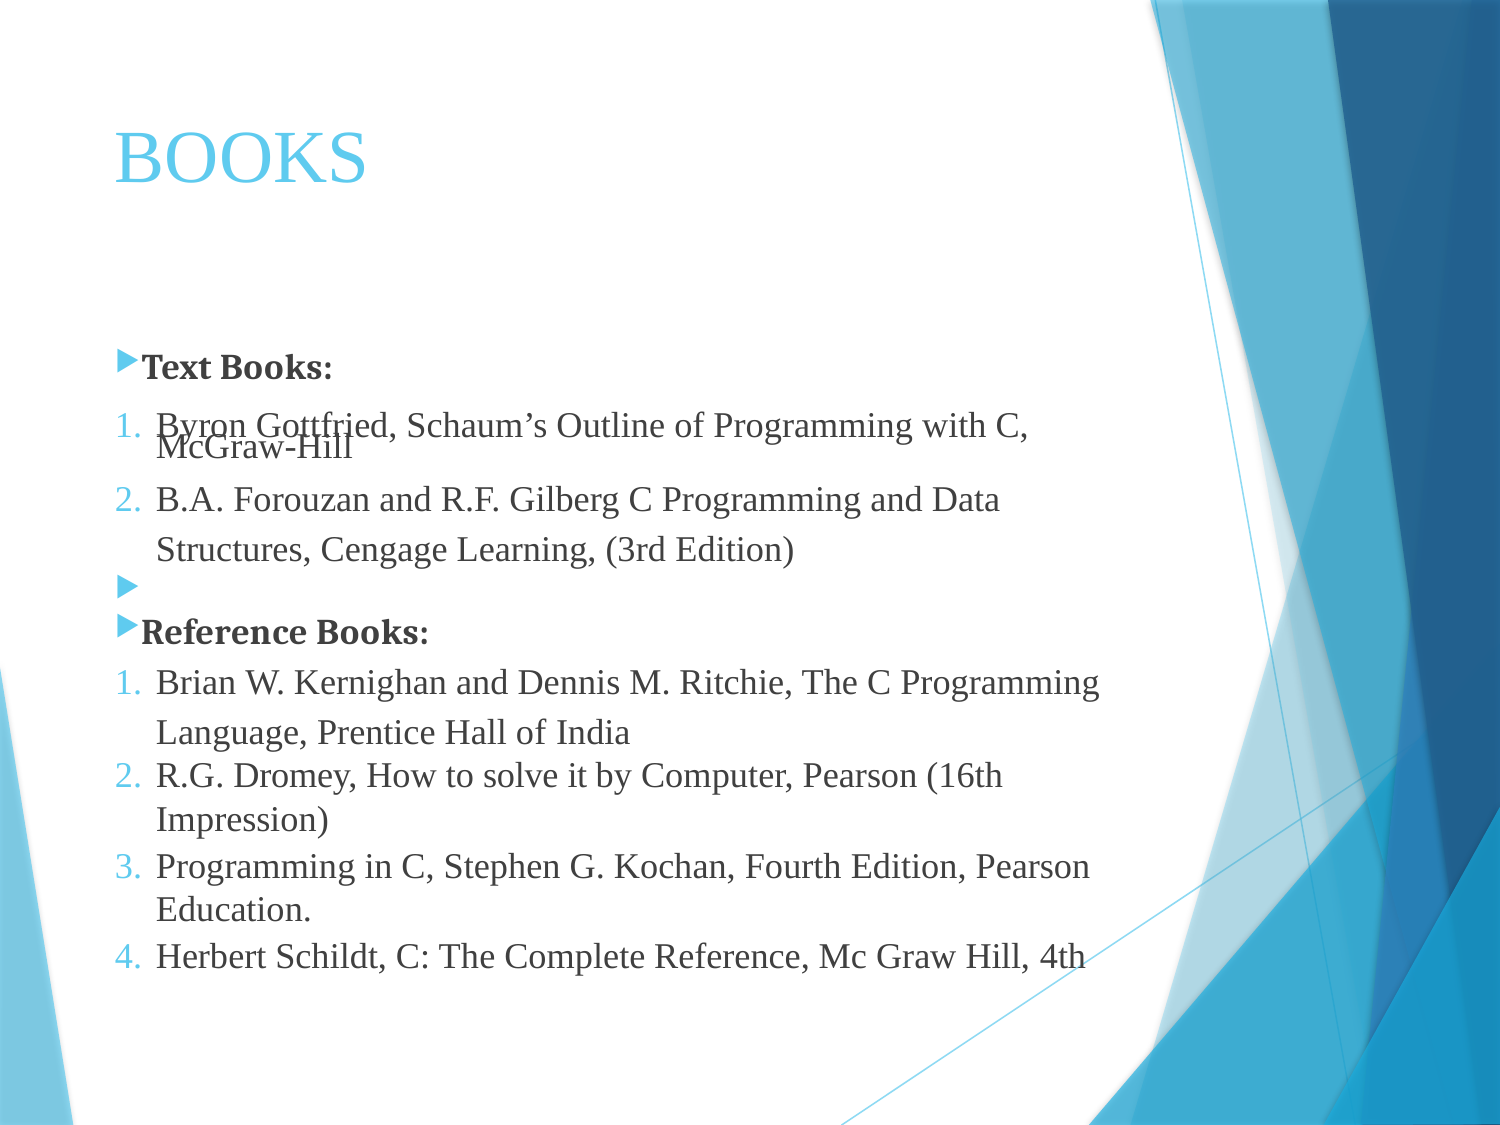

# BOOKS
Text Books:

Byron Gottfried, Schaum’s Outline of Programming with C, McGraw-Hill
B.A. Forouzan and R.F. Gilberg C Programming and Data Structures, Cengage Learning, (3rd Edition)

Reference Books:
Brian W. Kernighan and Dennis M. Ritchie, The C Programming Language, Prentice Hall of India
R.G. Dromey, How to solve it by Computer, Pearson (16th Impression)
Programming in C, Stephen G. Kochan, Fourth Edition, Pearson Education.
Herbert Schildt, C: The Complete Reference, Mc Graw Hill, 4th